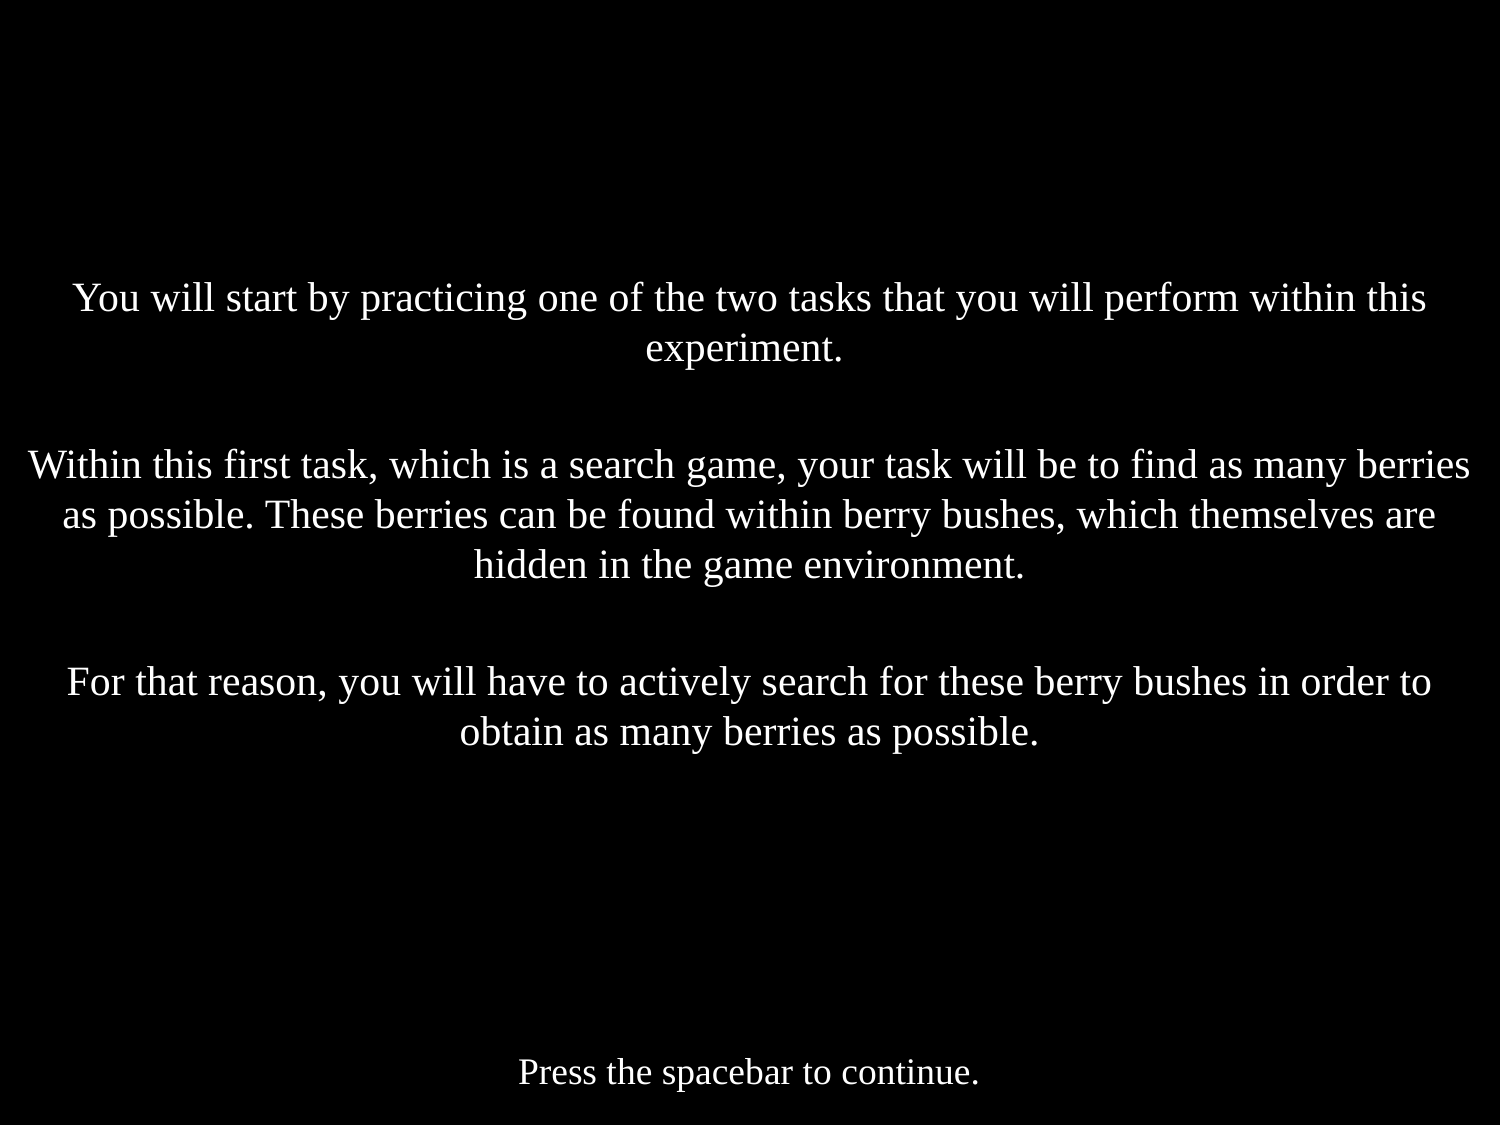

You will start by practicing one of the two tasks that you will perform within this experiment.

Within this first task, which is a search game, your task will be to find as many berries as possible. These berries can be found within berry bushes, which themselves are hidden in the game environment.

For that reason, you will have to actively search for these berry bushes in order to obtain as many berries as possible.

Press the spacebar to continue.